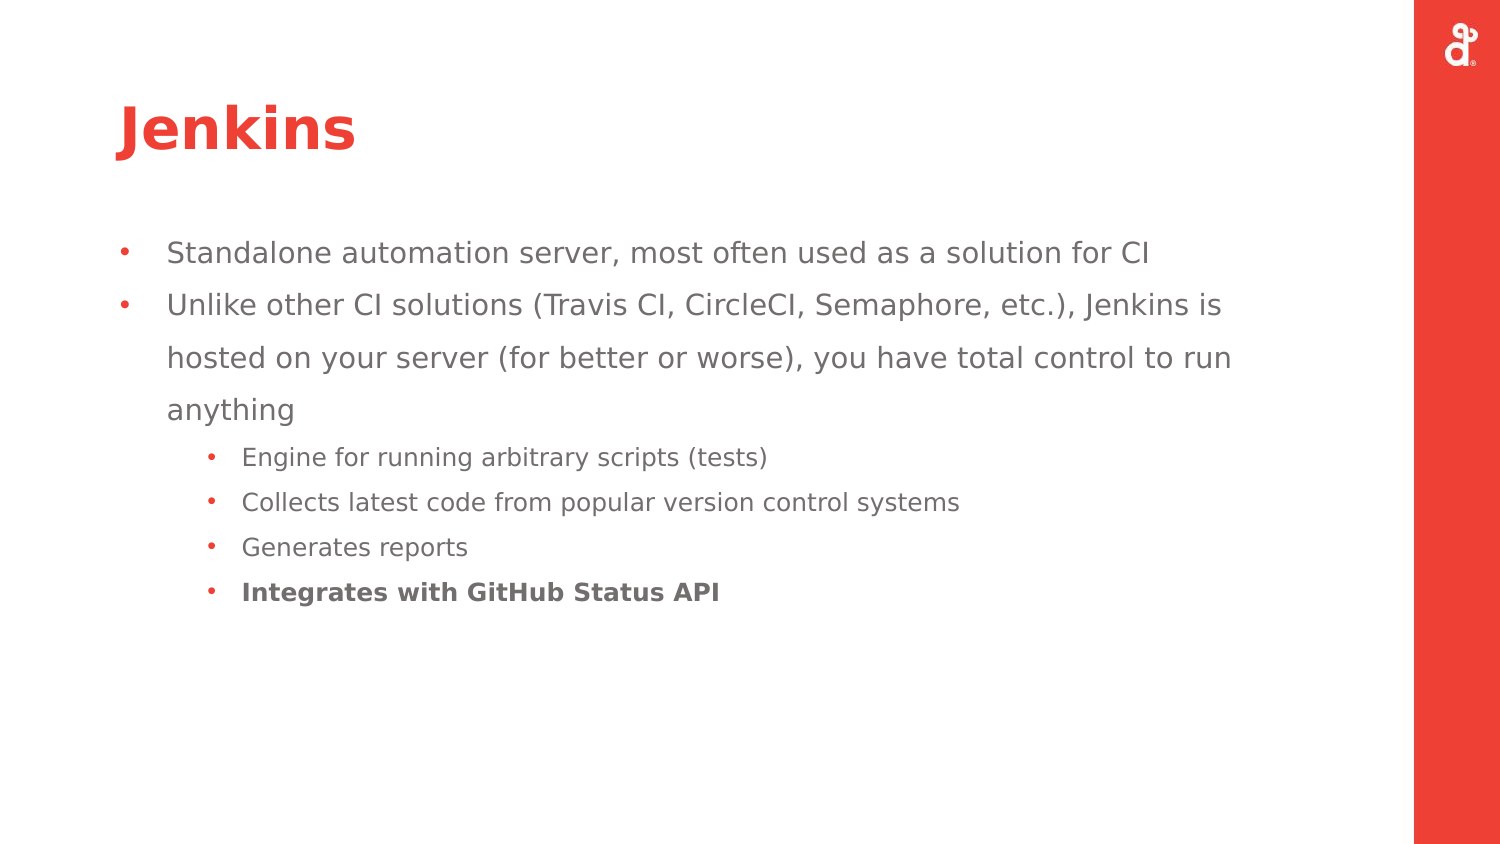

# Jenkins
Standalone automation server, most often used as a solution for CI
Unlike other CI solutions (Travis CI, CircleCI, Semaphore, etc.), Jenkins is hosted on your server (for better or worse), you have total control to run anything
Engine for running arbitrary scripts (tests)
Collects latest code from popular version control systems
Generates reports
Integrates with GitHub Status API